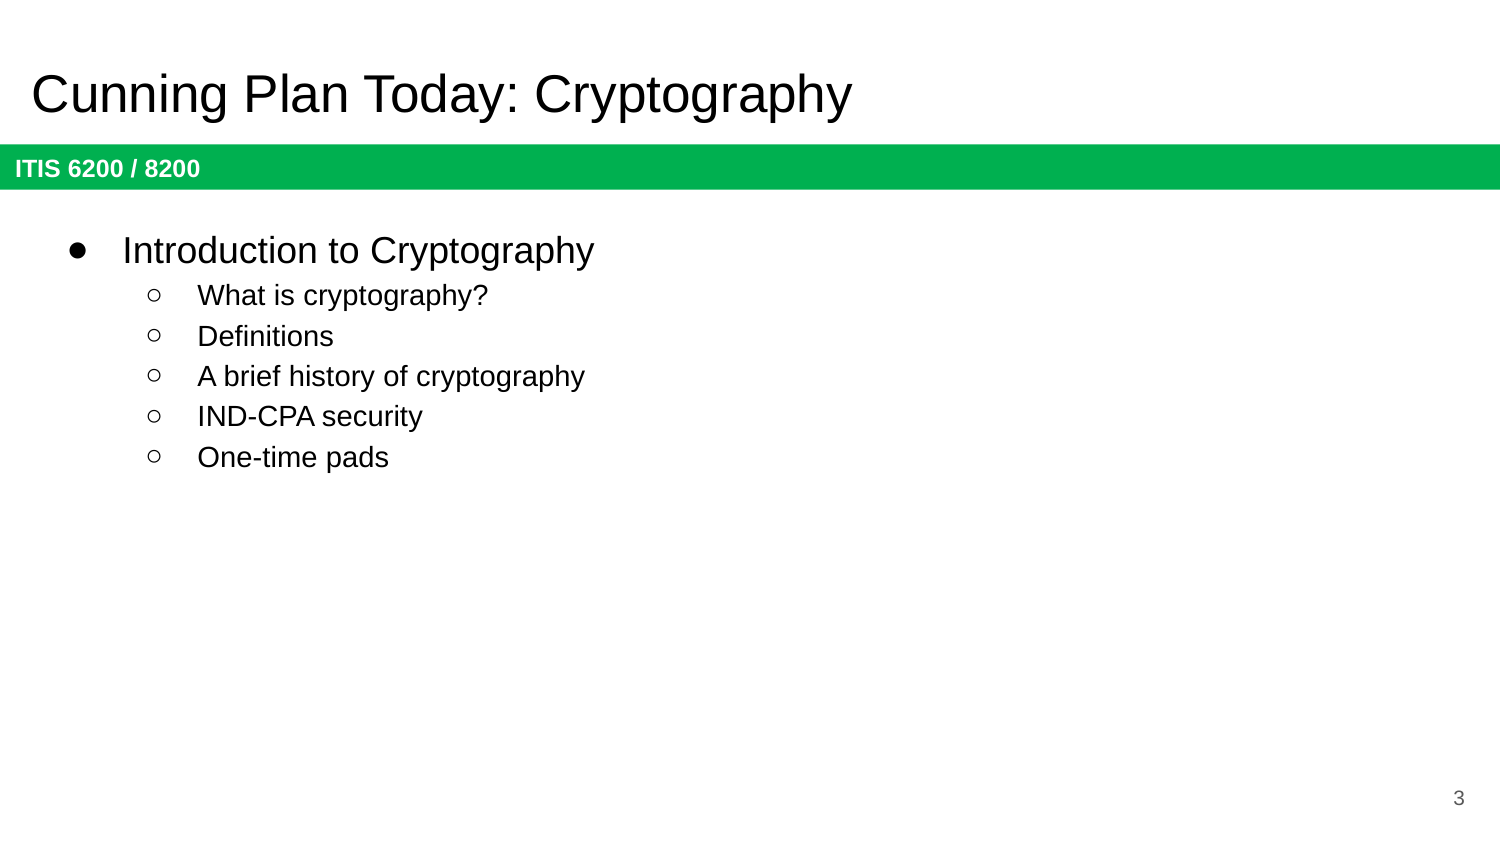

# Cunning Plan Today: Cryptography
Introduction to Cryptography
What is cryptography?
Definitions
A brief history of cryptography
IND-CPA security
One-time pads
3